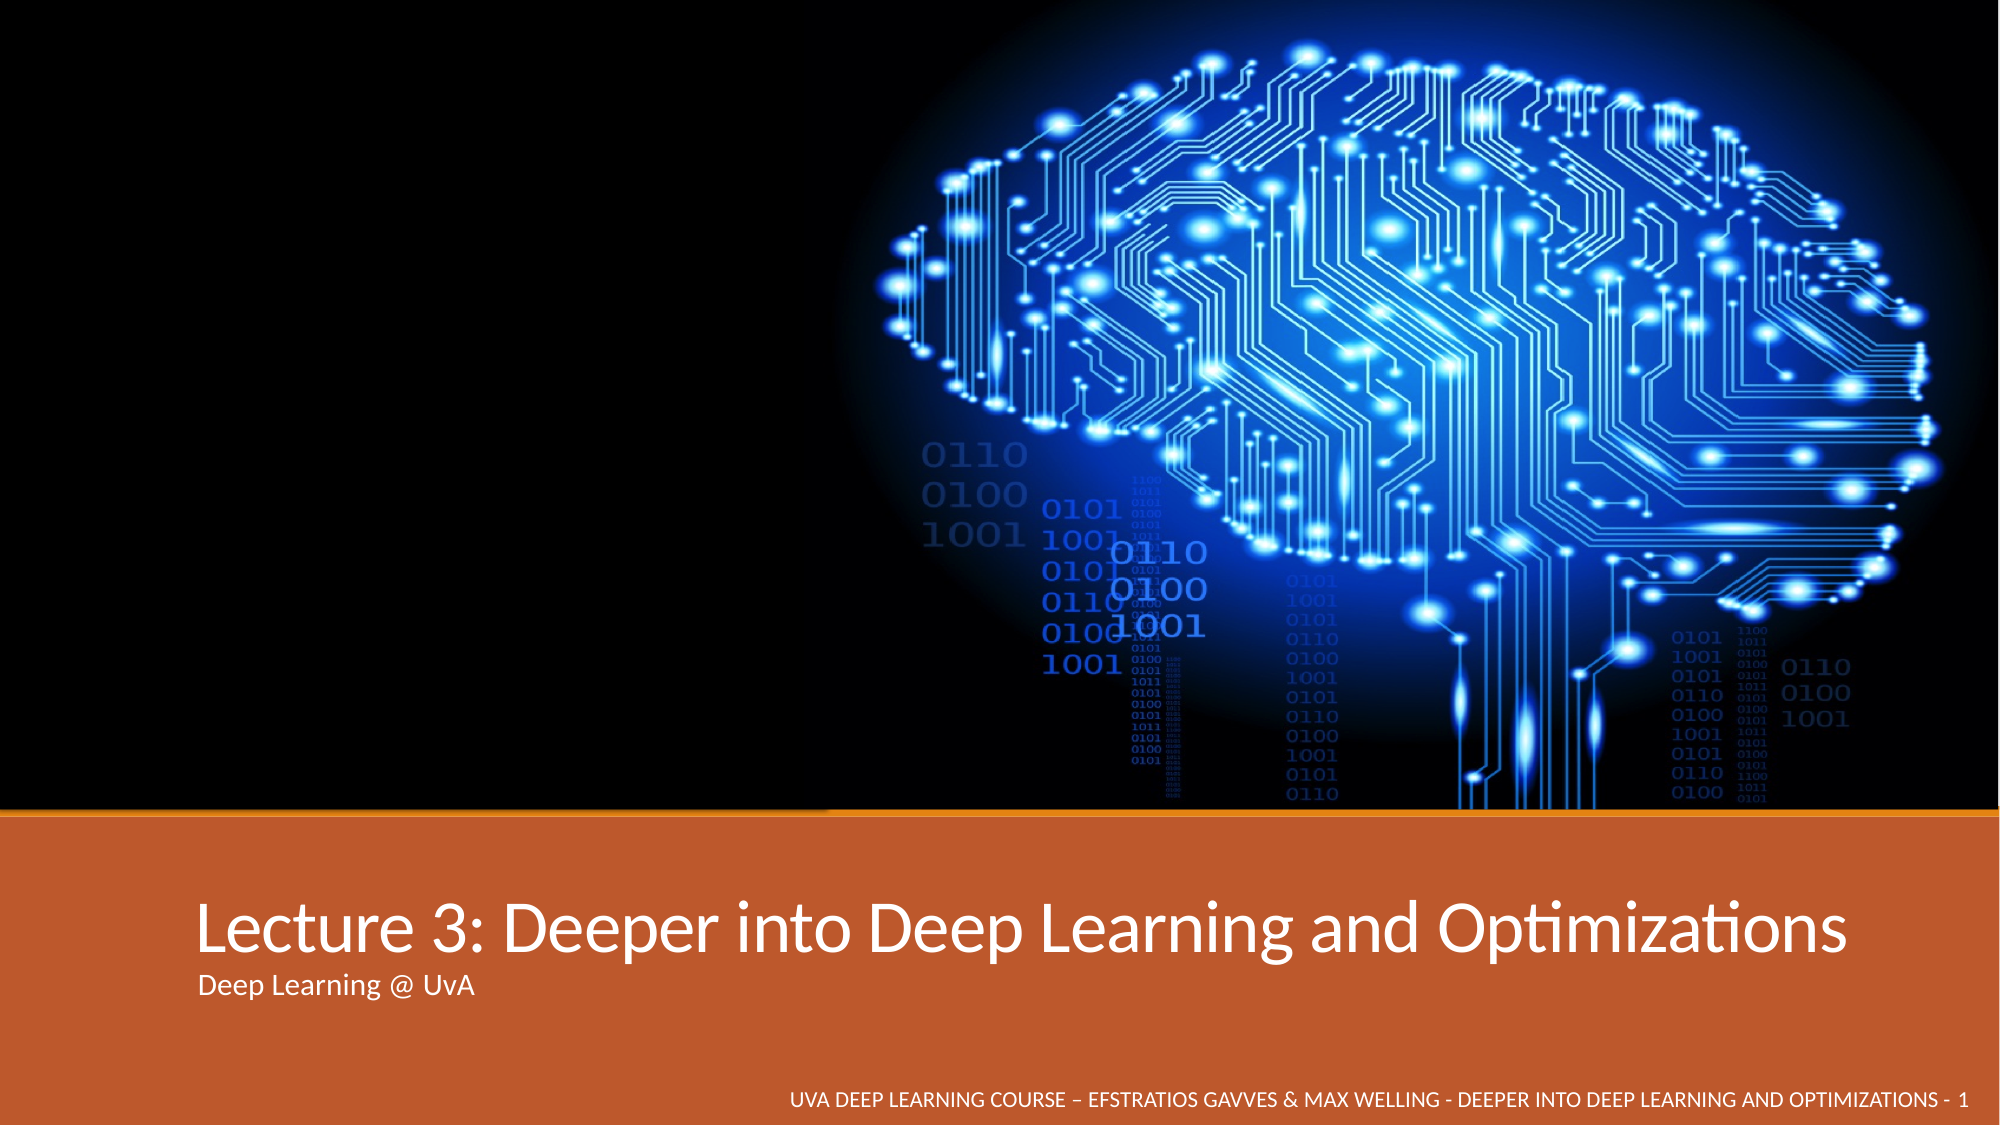

# Lecture 3: Deeper into Deep Learning and Optimizations
Deep Learning @ UvA